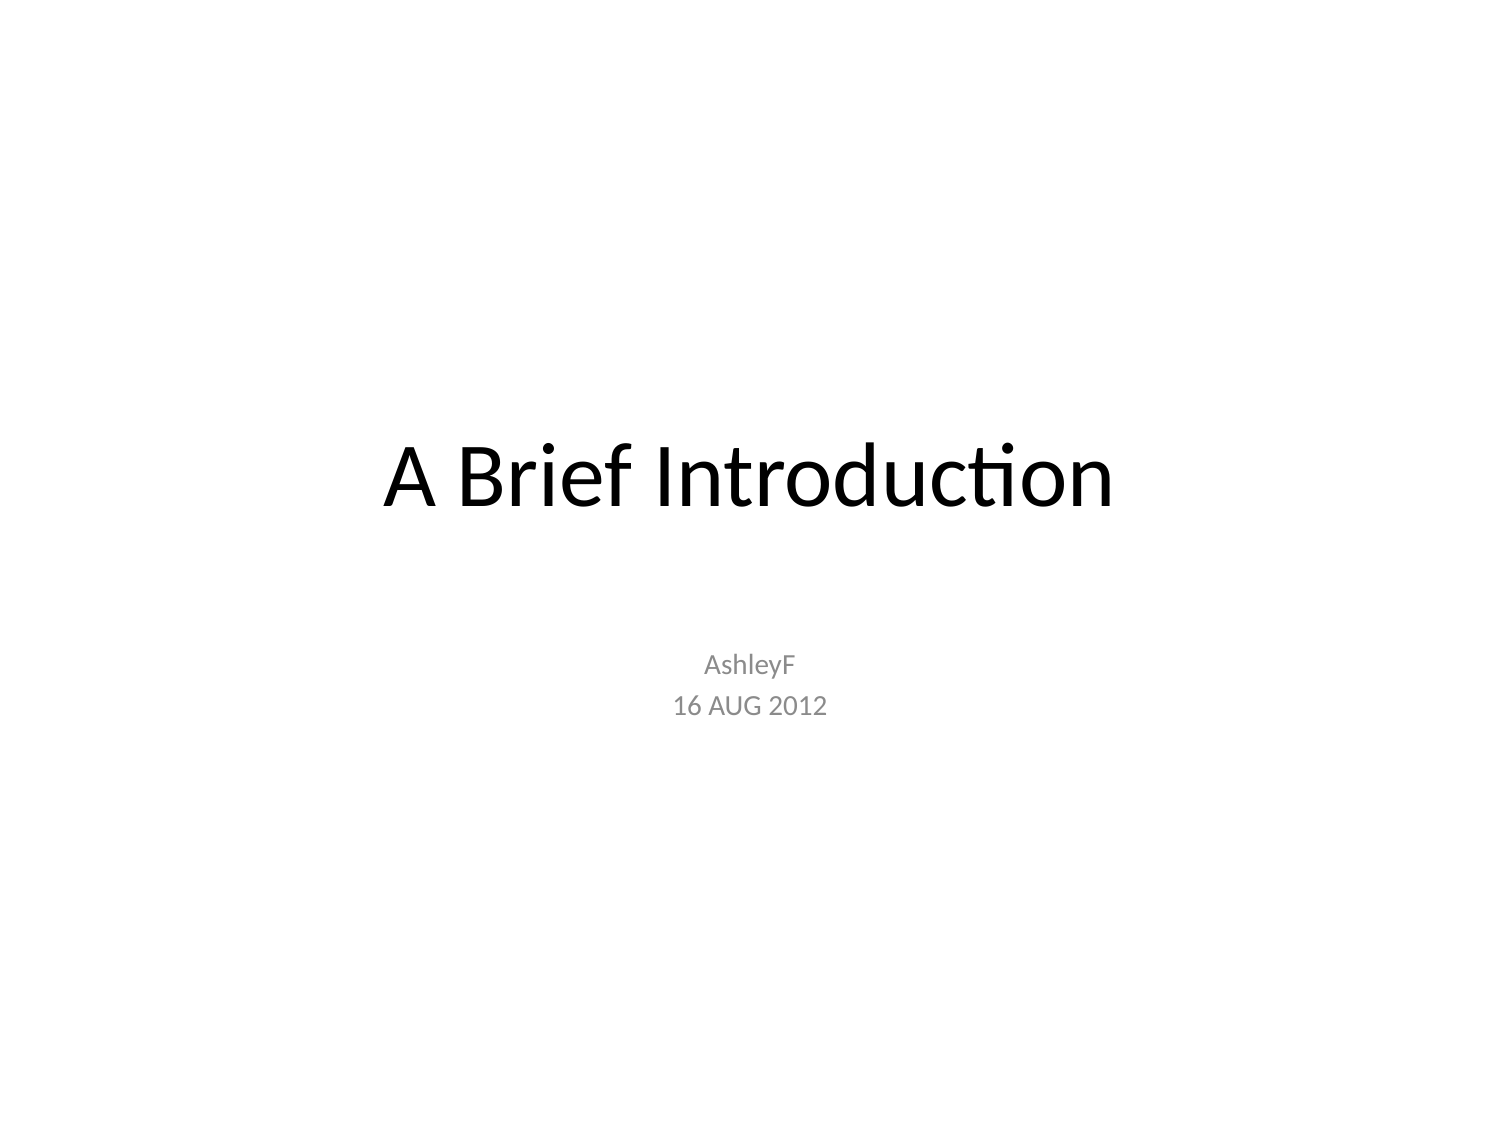

# A Brief Introduction
AshleyF
16 AUG 2012